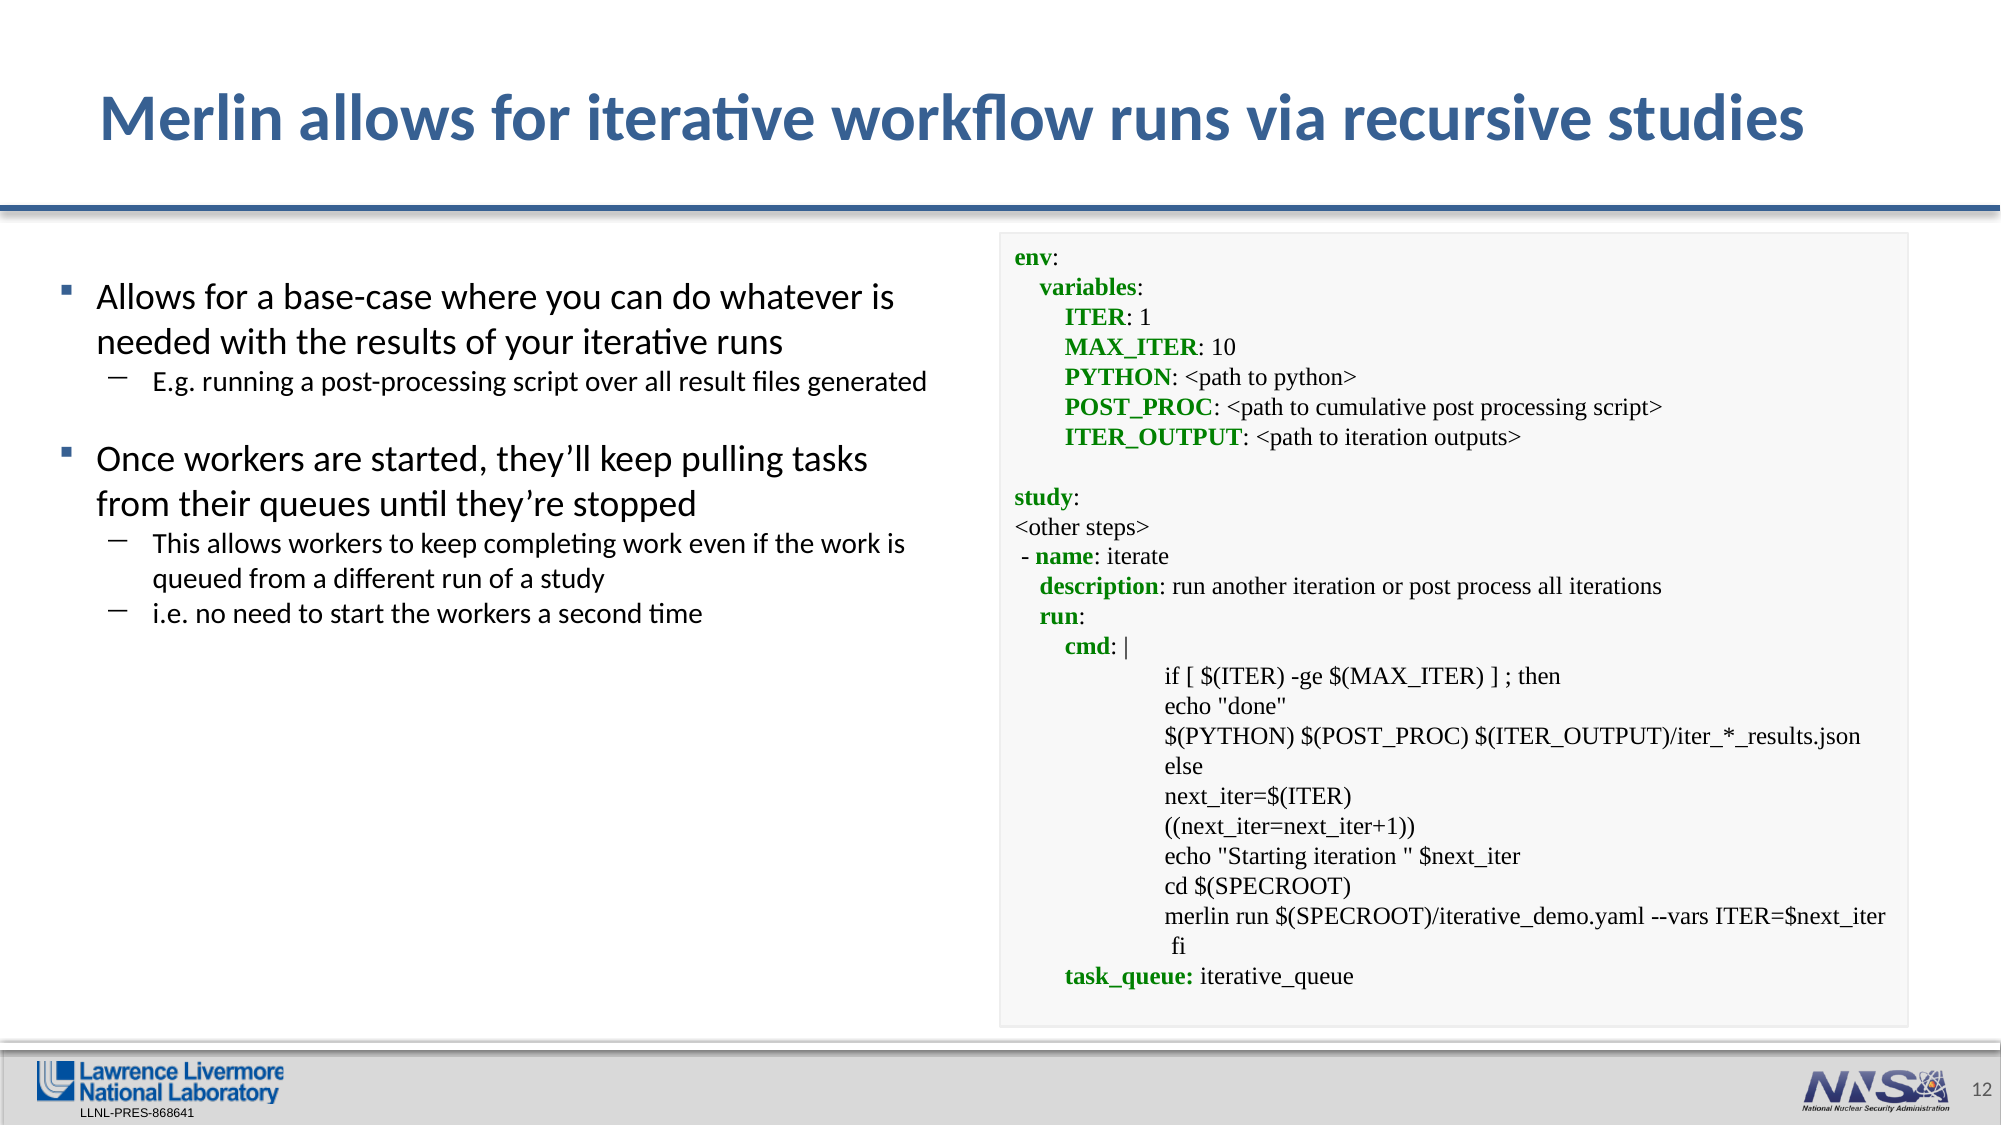

# Merlin allows for iterative workflow runs via recursive studies
env:
    variables:
        ITER: 1
        MAX_ITER: 10
        PYTHON: <path to python>
        POST_PROC: <path to cumulative post processing script>
        ITER_OUTPUT: <path to iteration outputs>

study:
<other steps>
 - name: iterate
    description: run another iteration or post process all iterations
    run:
        cmd: |
	if [ $(ITER) -ge $(MAX_ITER) ] ; then
            	echo "done"
            	$(PYTHON) $(POST_PROC) $(ITER_OUTPUT)/iter_*_results.json
	else
            	next_iter=$(ITER)
            	((next_iter=next_iter+1))
            	echo "Starting iteration " $next_iter
            	cd $(SPECROOT)
            	merlin run $(SPECROOT)/iterative_demo.yaml --vars ITER=$next_iter
        	 fi
        task_queue: iterative_queue

Allows for a base-case where you can do whatever is needed with the results of your iterative runs
E.g. running a post-processing script over all result files generated
Once workers are started, they’ll keep pulling tasks from their queues until they’re stopped
This allows workers to keep completing work even if the work is queued from a different run of a study
i.e. no need to start the workers a second time